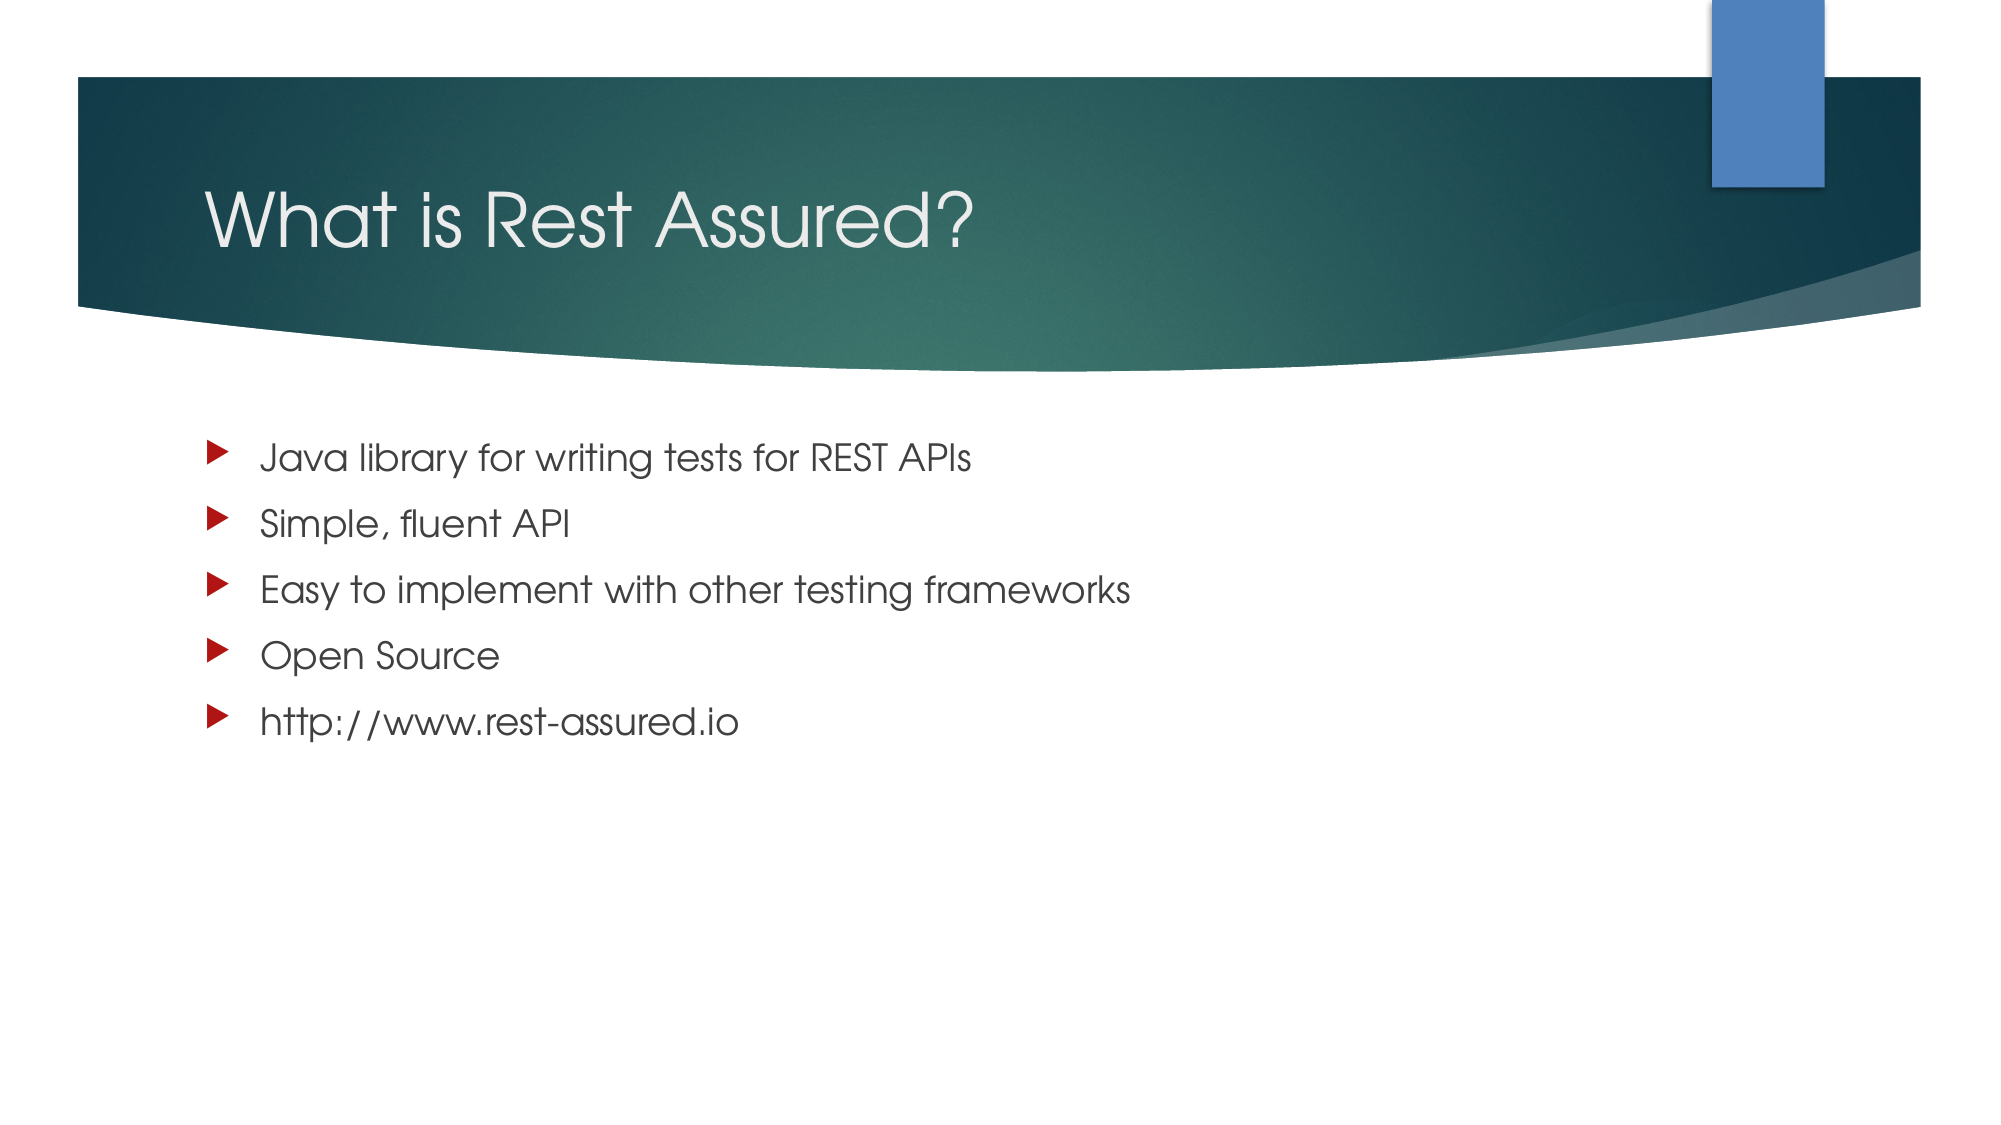

What is Rest Assured?
Java library for writing tests for REST APIs
Simple, fluent API
Easy to implement with other testing frameworks
Open Source
http://www.rest-assured.io